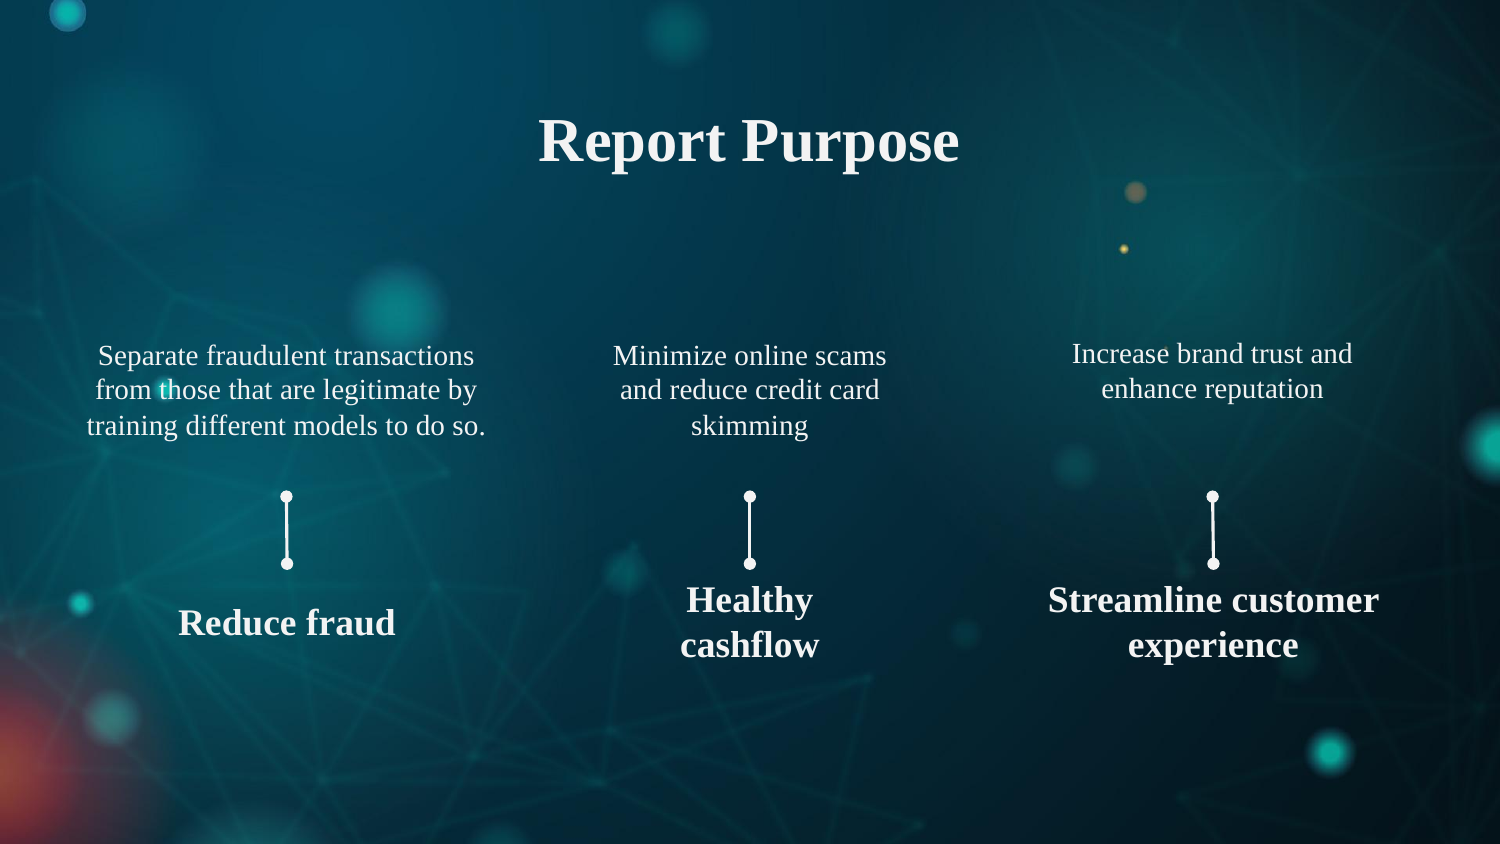

Report Purpose
Increase brand trust and enhance reputation
Separate fraudulent transactions from those that are legitimate by training different models to do so.
Minimize online scams and reduce credit card skimming
Streamline customer experience
# Reduce fraud
Healthy cashflow